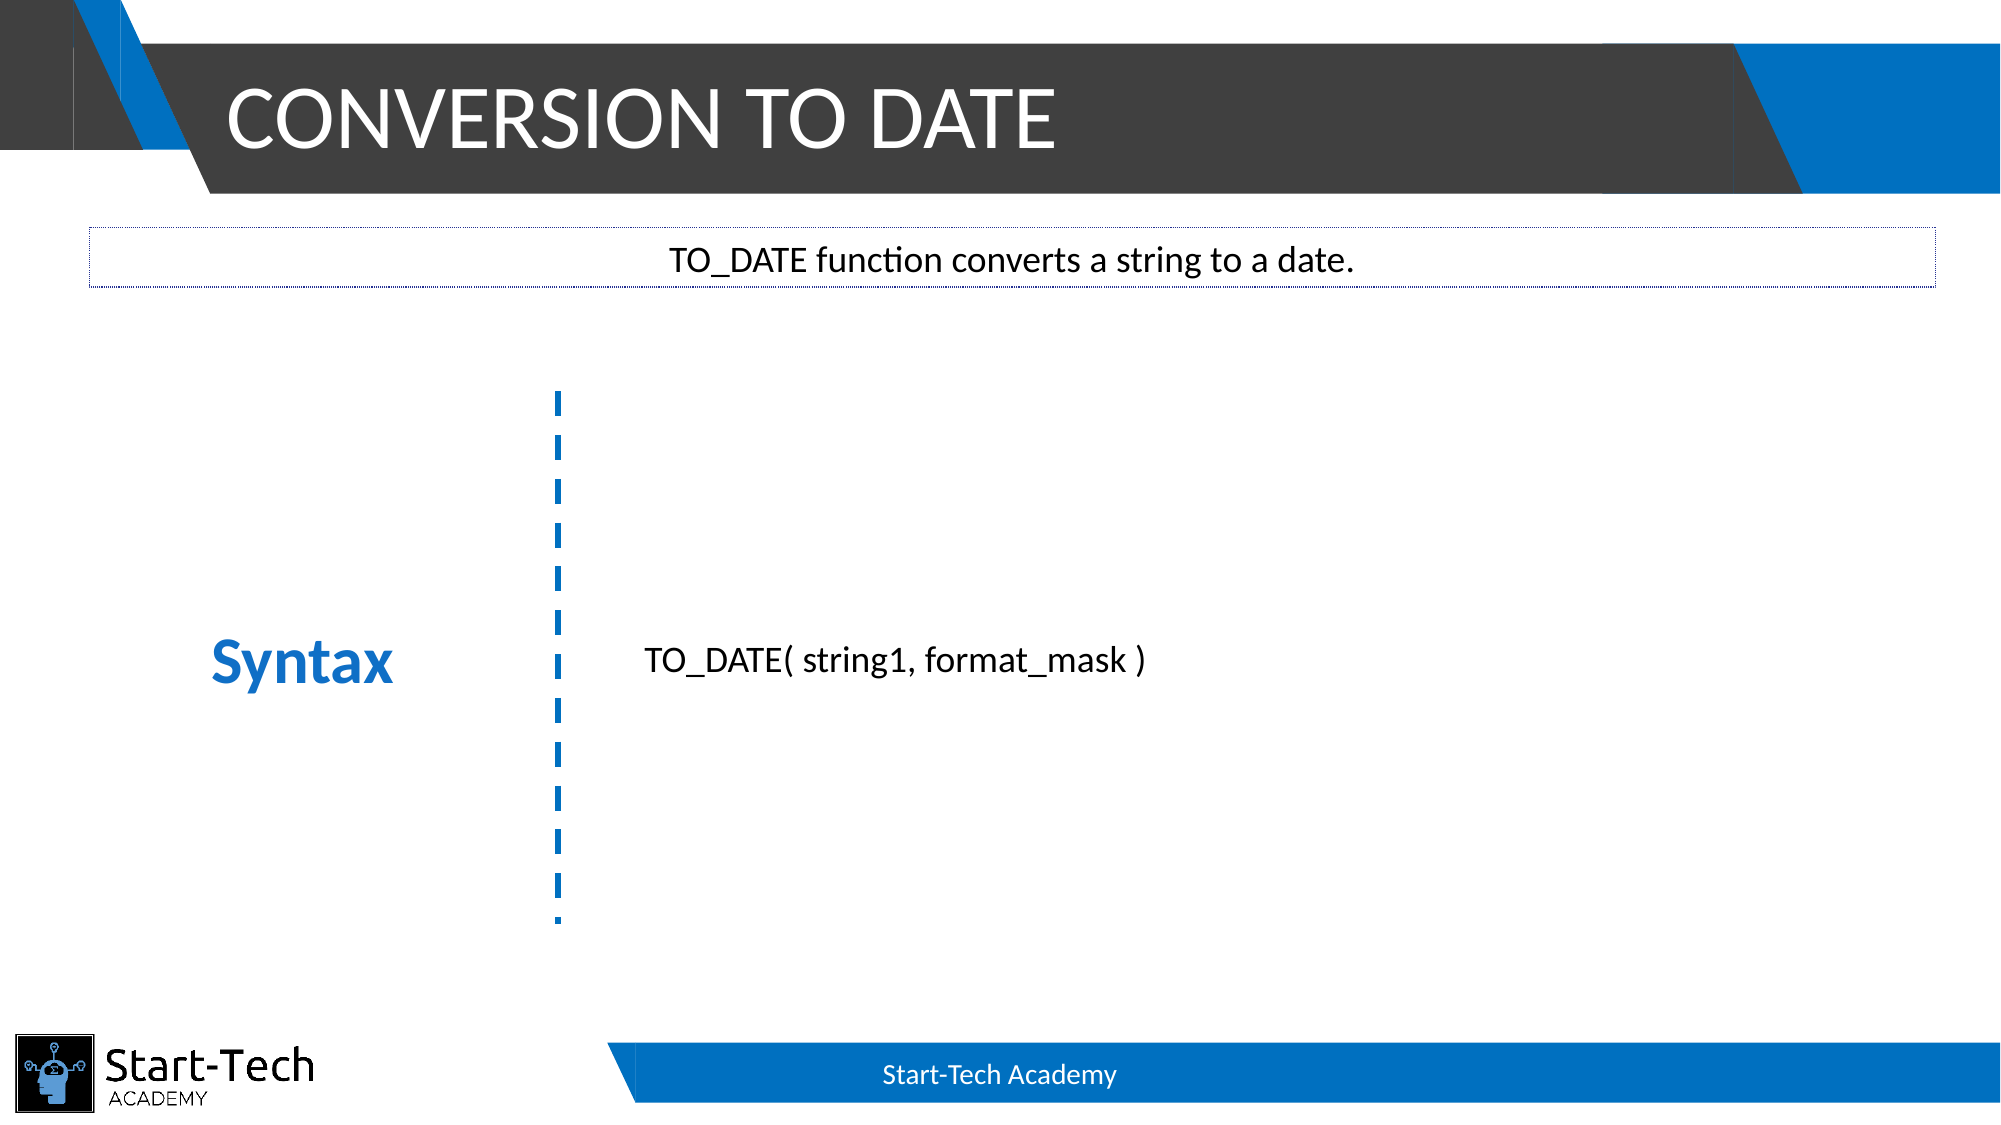

# CONVERSION TO DATE
TO_DATE function converts a string to a date.
Syntax
TO_DATE( string1, format_mask )
Start-Tech Academy